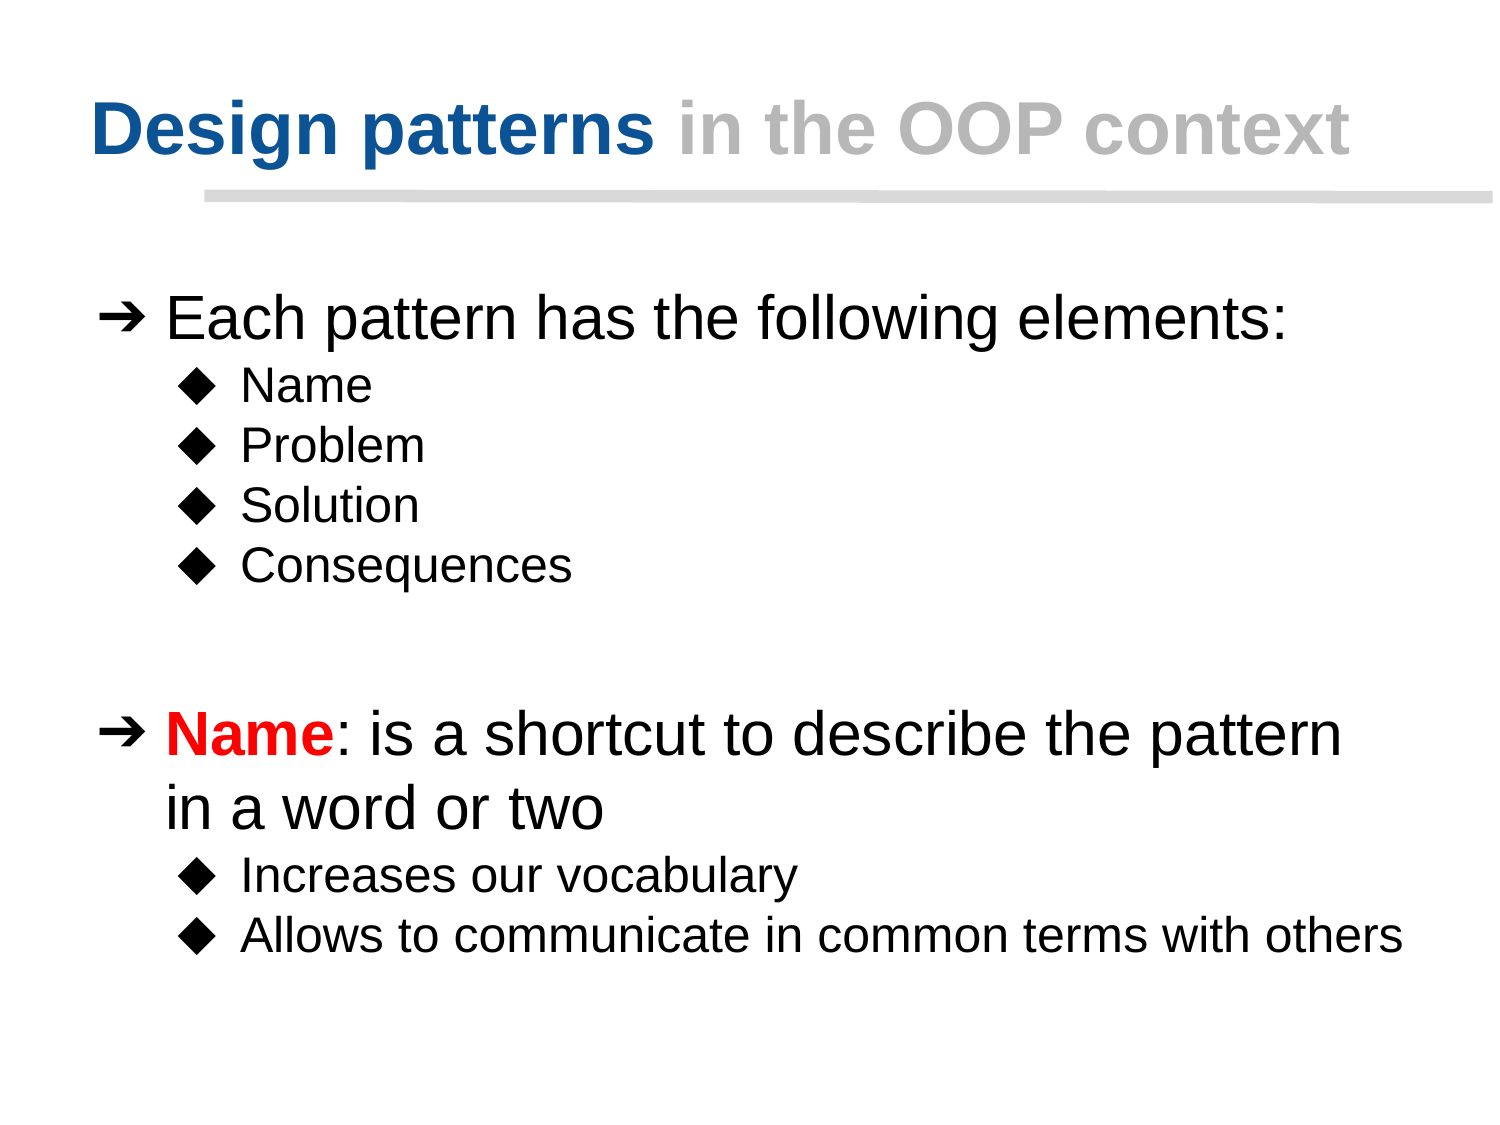

# Design patterns in the OOP context
Each pattern has the following elements:
Name
Problem
Solution
Consequences

Name: is a shortcut to describe the pattern in a word or two
Increases our vocabulary
Allows to communicate in common terms with others